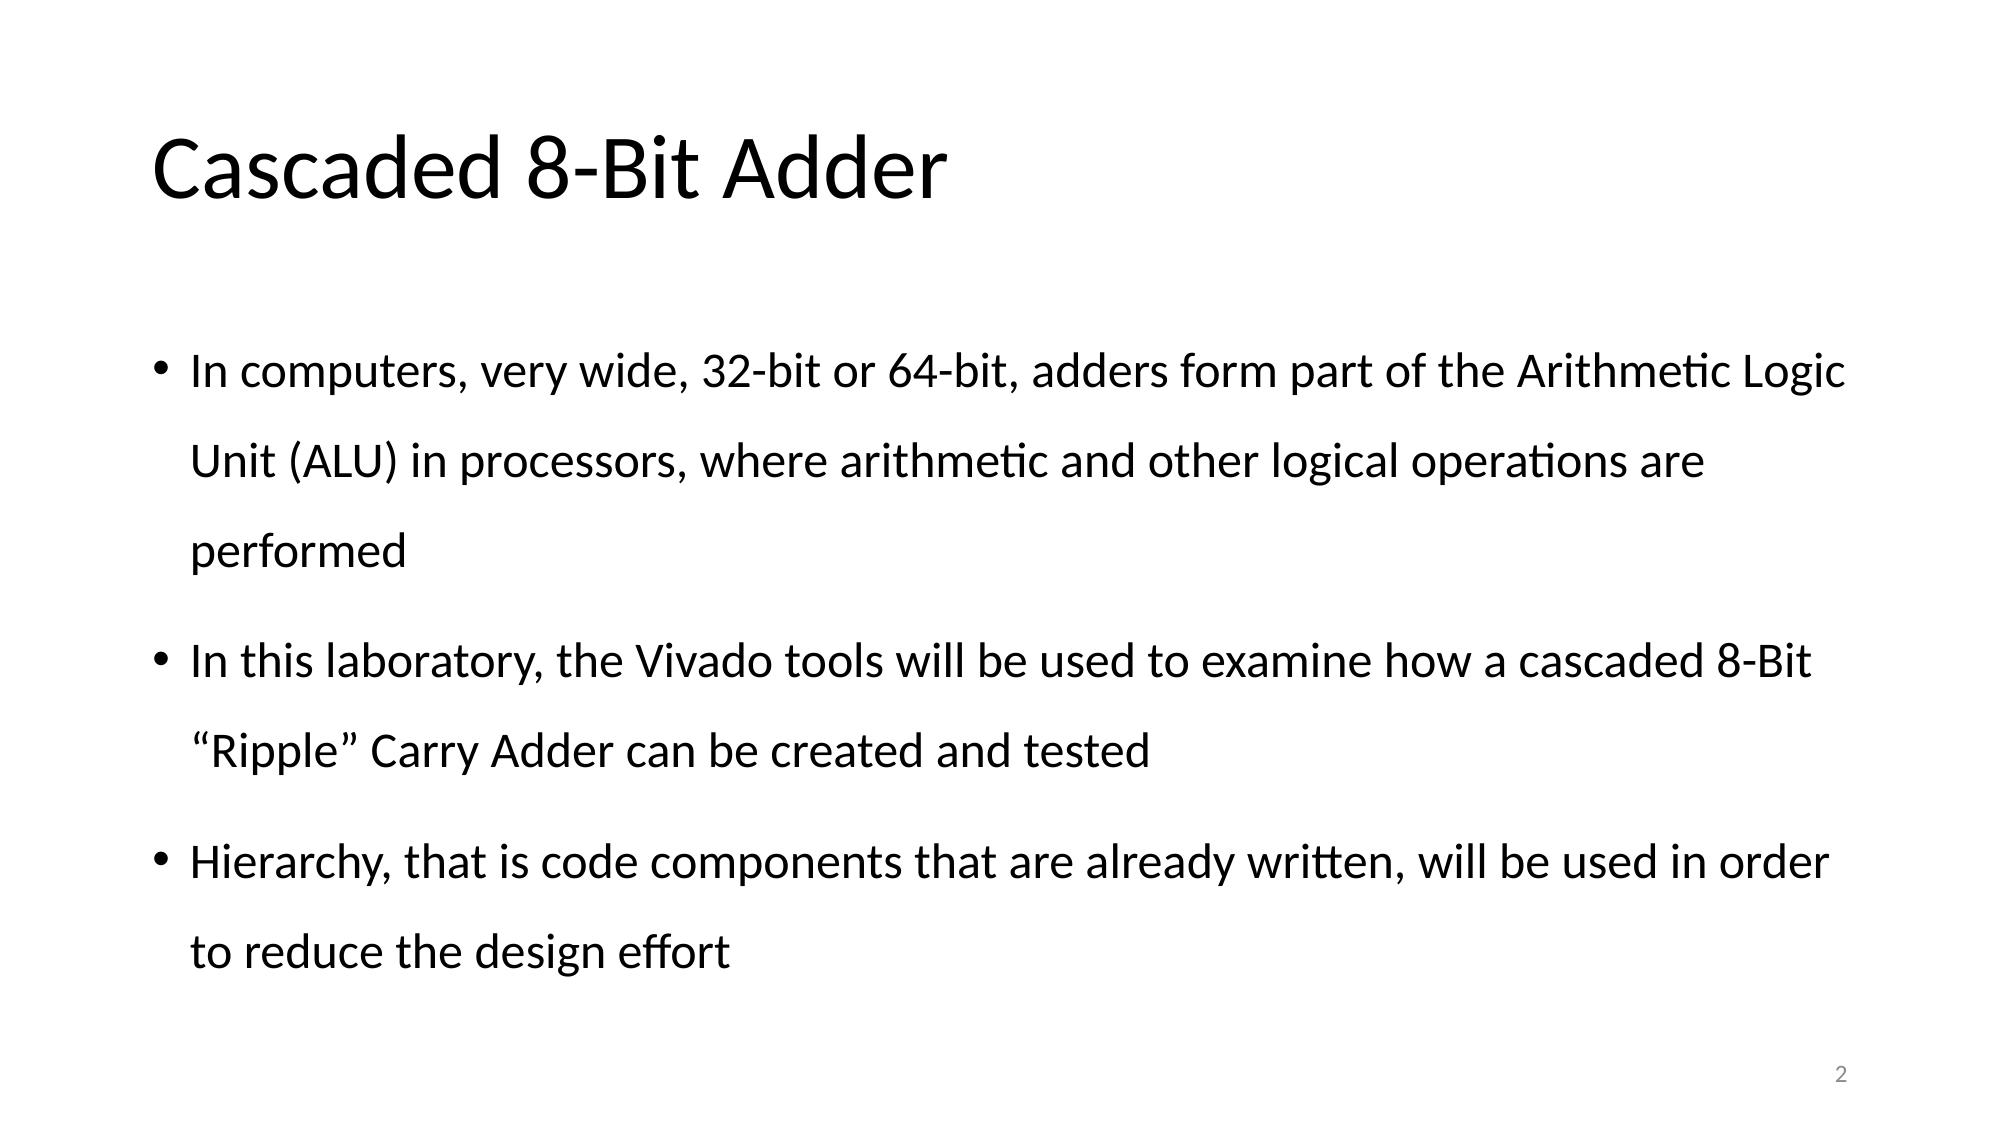

# Cascaded 8-Bit Adder
In computers, very wide, 32-bit or 64-bit, adders form part of the Arithmetic Logic Unit (ALU) in processors, where arithmetic and other logical operations are performed
In this laboratory, the Vivado tools will be used to examine how a cascaded 8-Bit “Ripple” Carry Adder can be created and tested
Hierarchy, that is code components that are already written, will be used in order to reduce the design effort
2